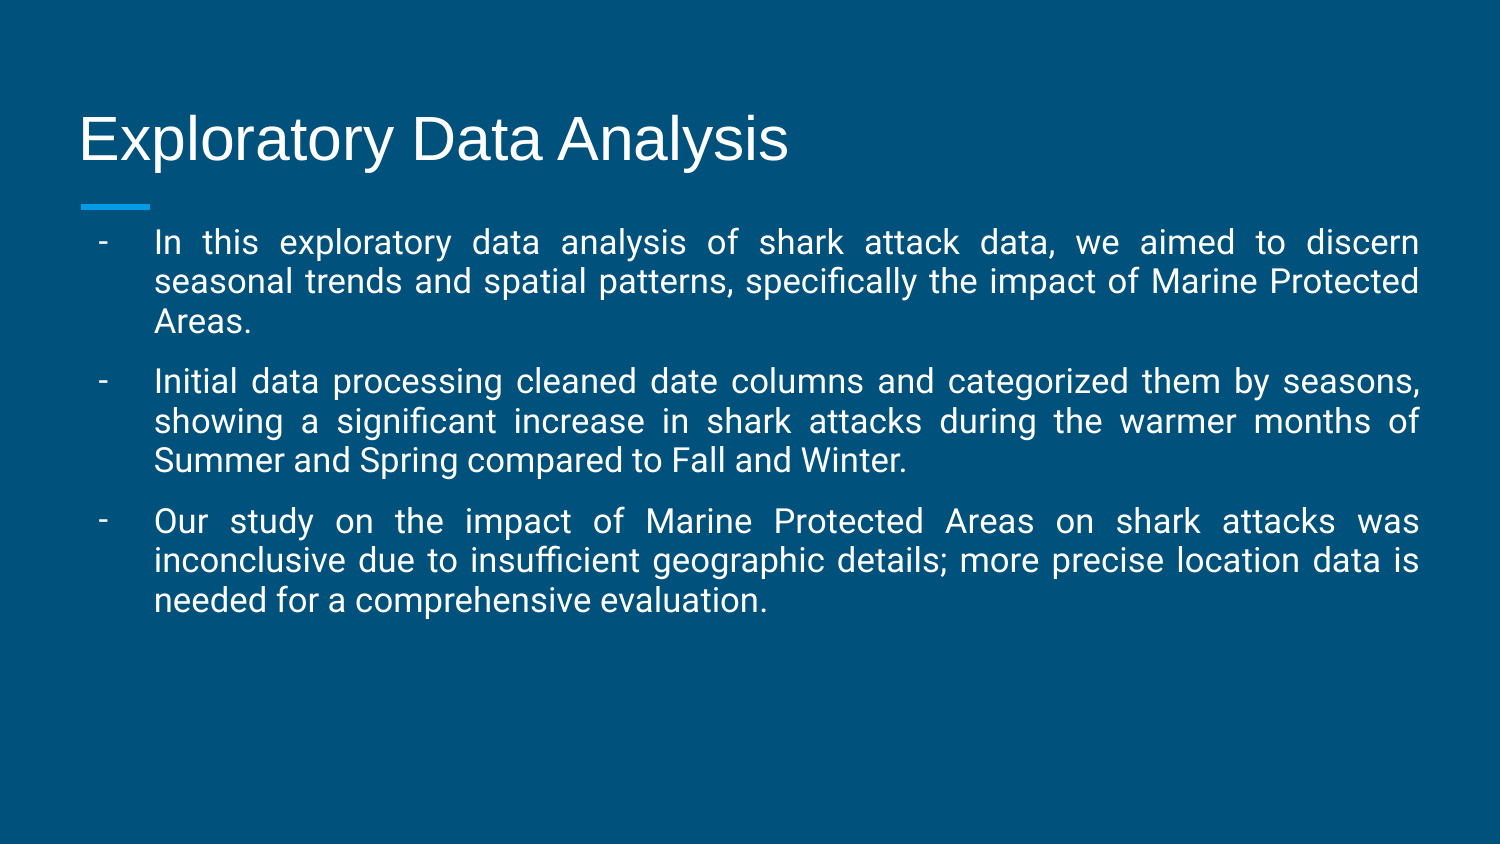

# Exploratory Data Analysis
In this exploratory data analysis of shark attack data, we aimed to discern seasonal trends and spatial patterns, specifically the impact of Marine Protected Areas.
Initial data processing cleaned date columns and categorized them by seasons, showing a significant increase in shark attacks during the warmer months of Summer and Spring compared to Fall and Winter.
Our study on the impact of Marine Protected Areas on shark attacks was inconclusive due to insufficient geographic details; more precise location data is needed for a comprehensive evaluation.